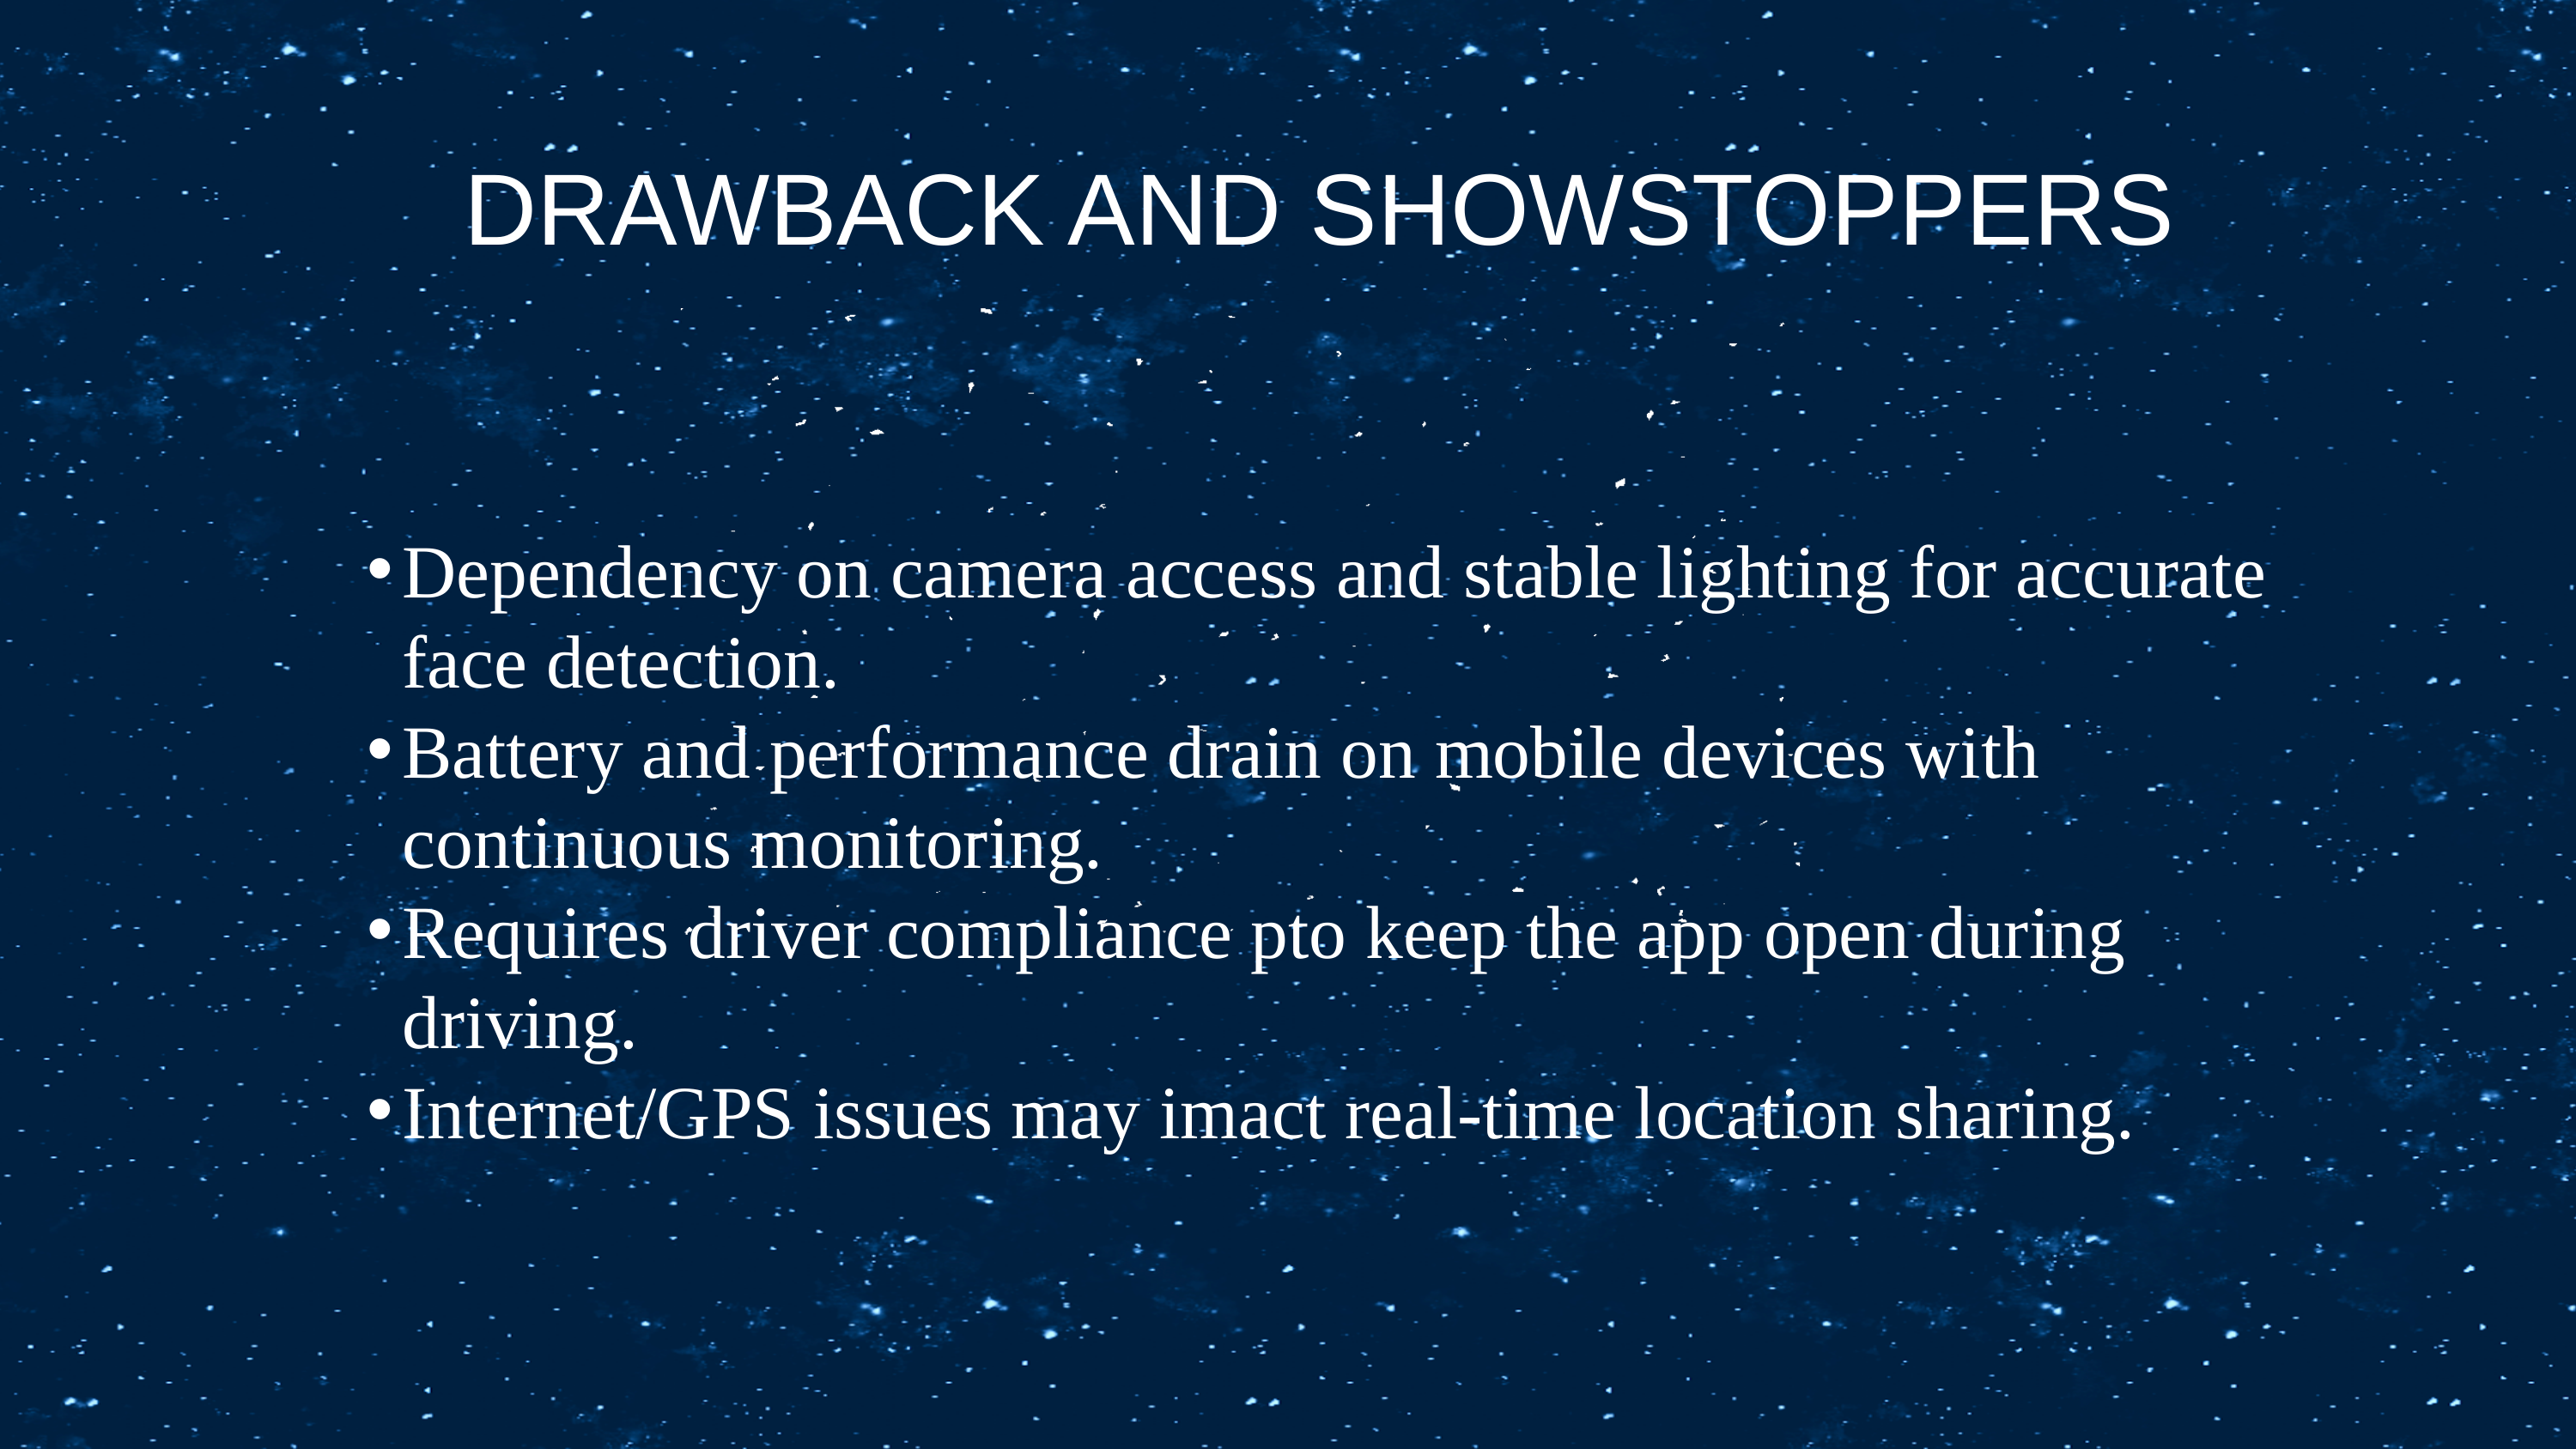

DRAWBACK AND SHOWSTOPPERS

Dependency on camera access and stable lighting for accurate face detection.
Battery and performance drain on mobile devices with continuous monitoring.
Requires driver compliance pto keep the app open during driving.
Internet/GPS issues may imact real-time location sharing.